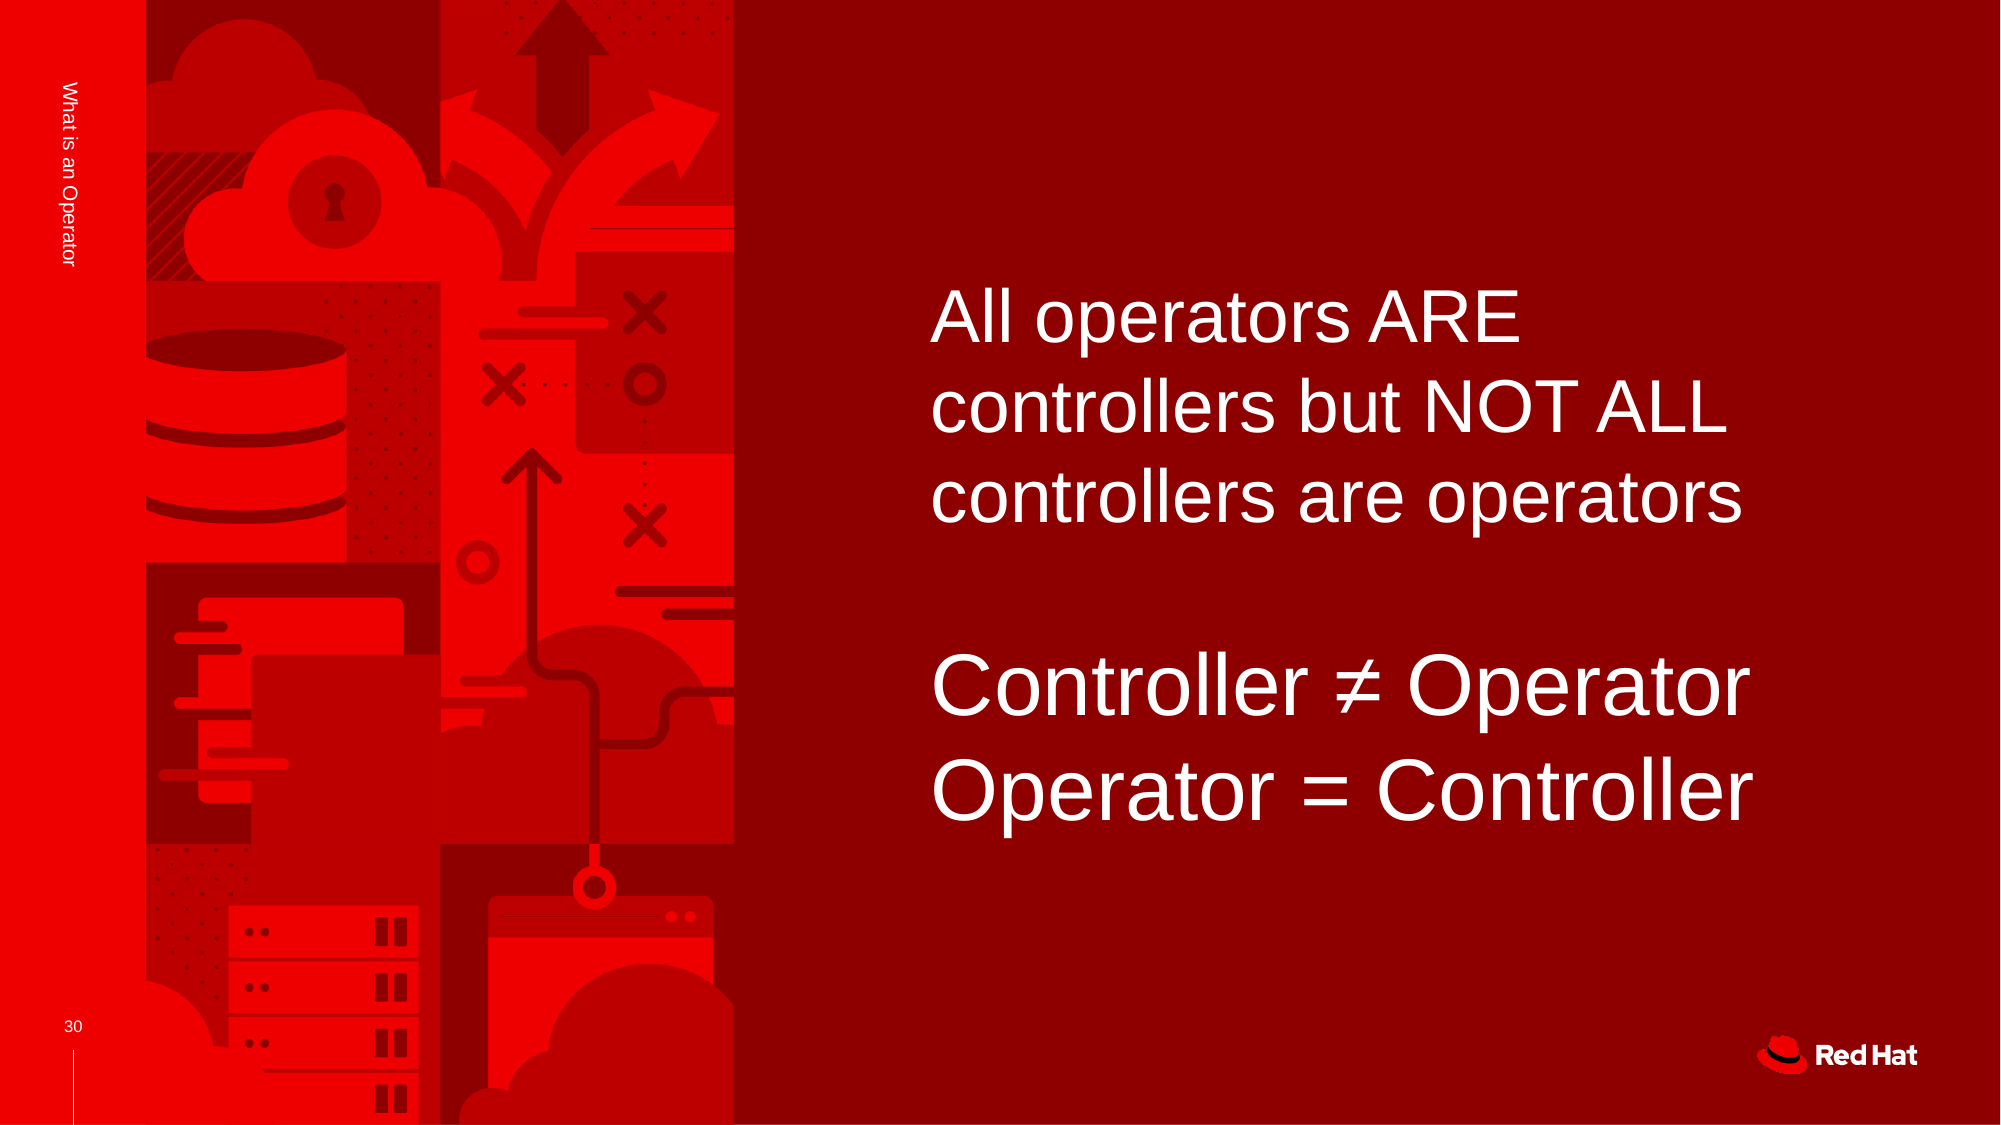

# All operators ARE controllers but NOT ALL controllers are operators

Controller ≠ Operator
Operator = Controller
What is an Operator
30